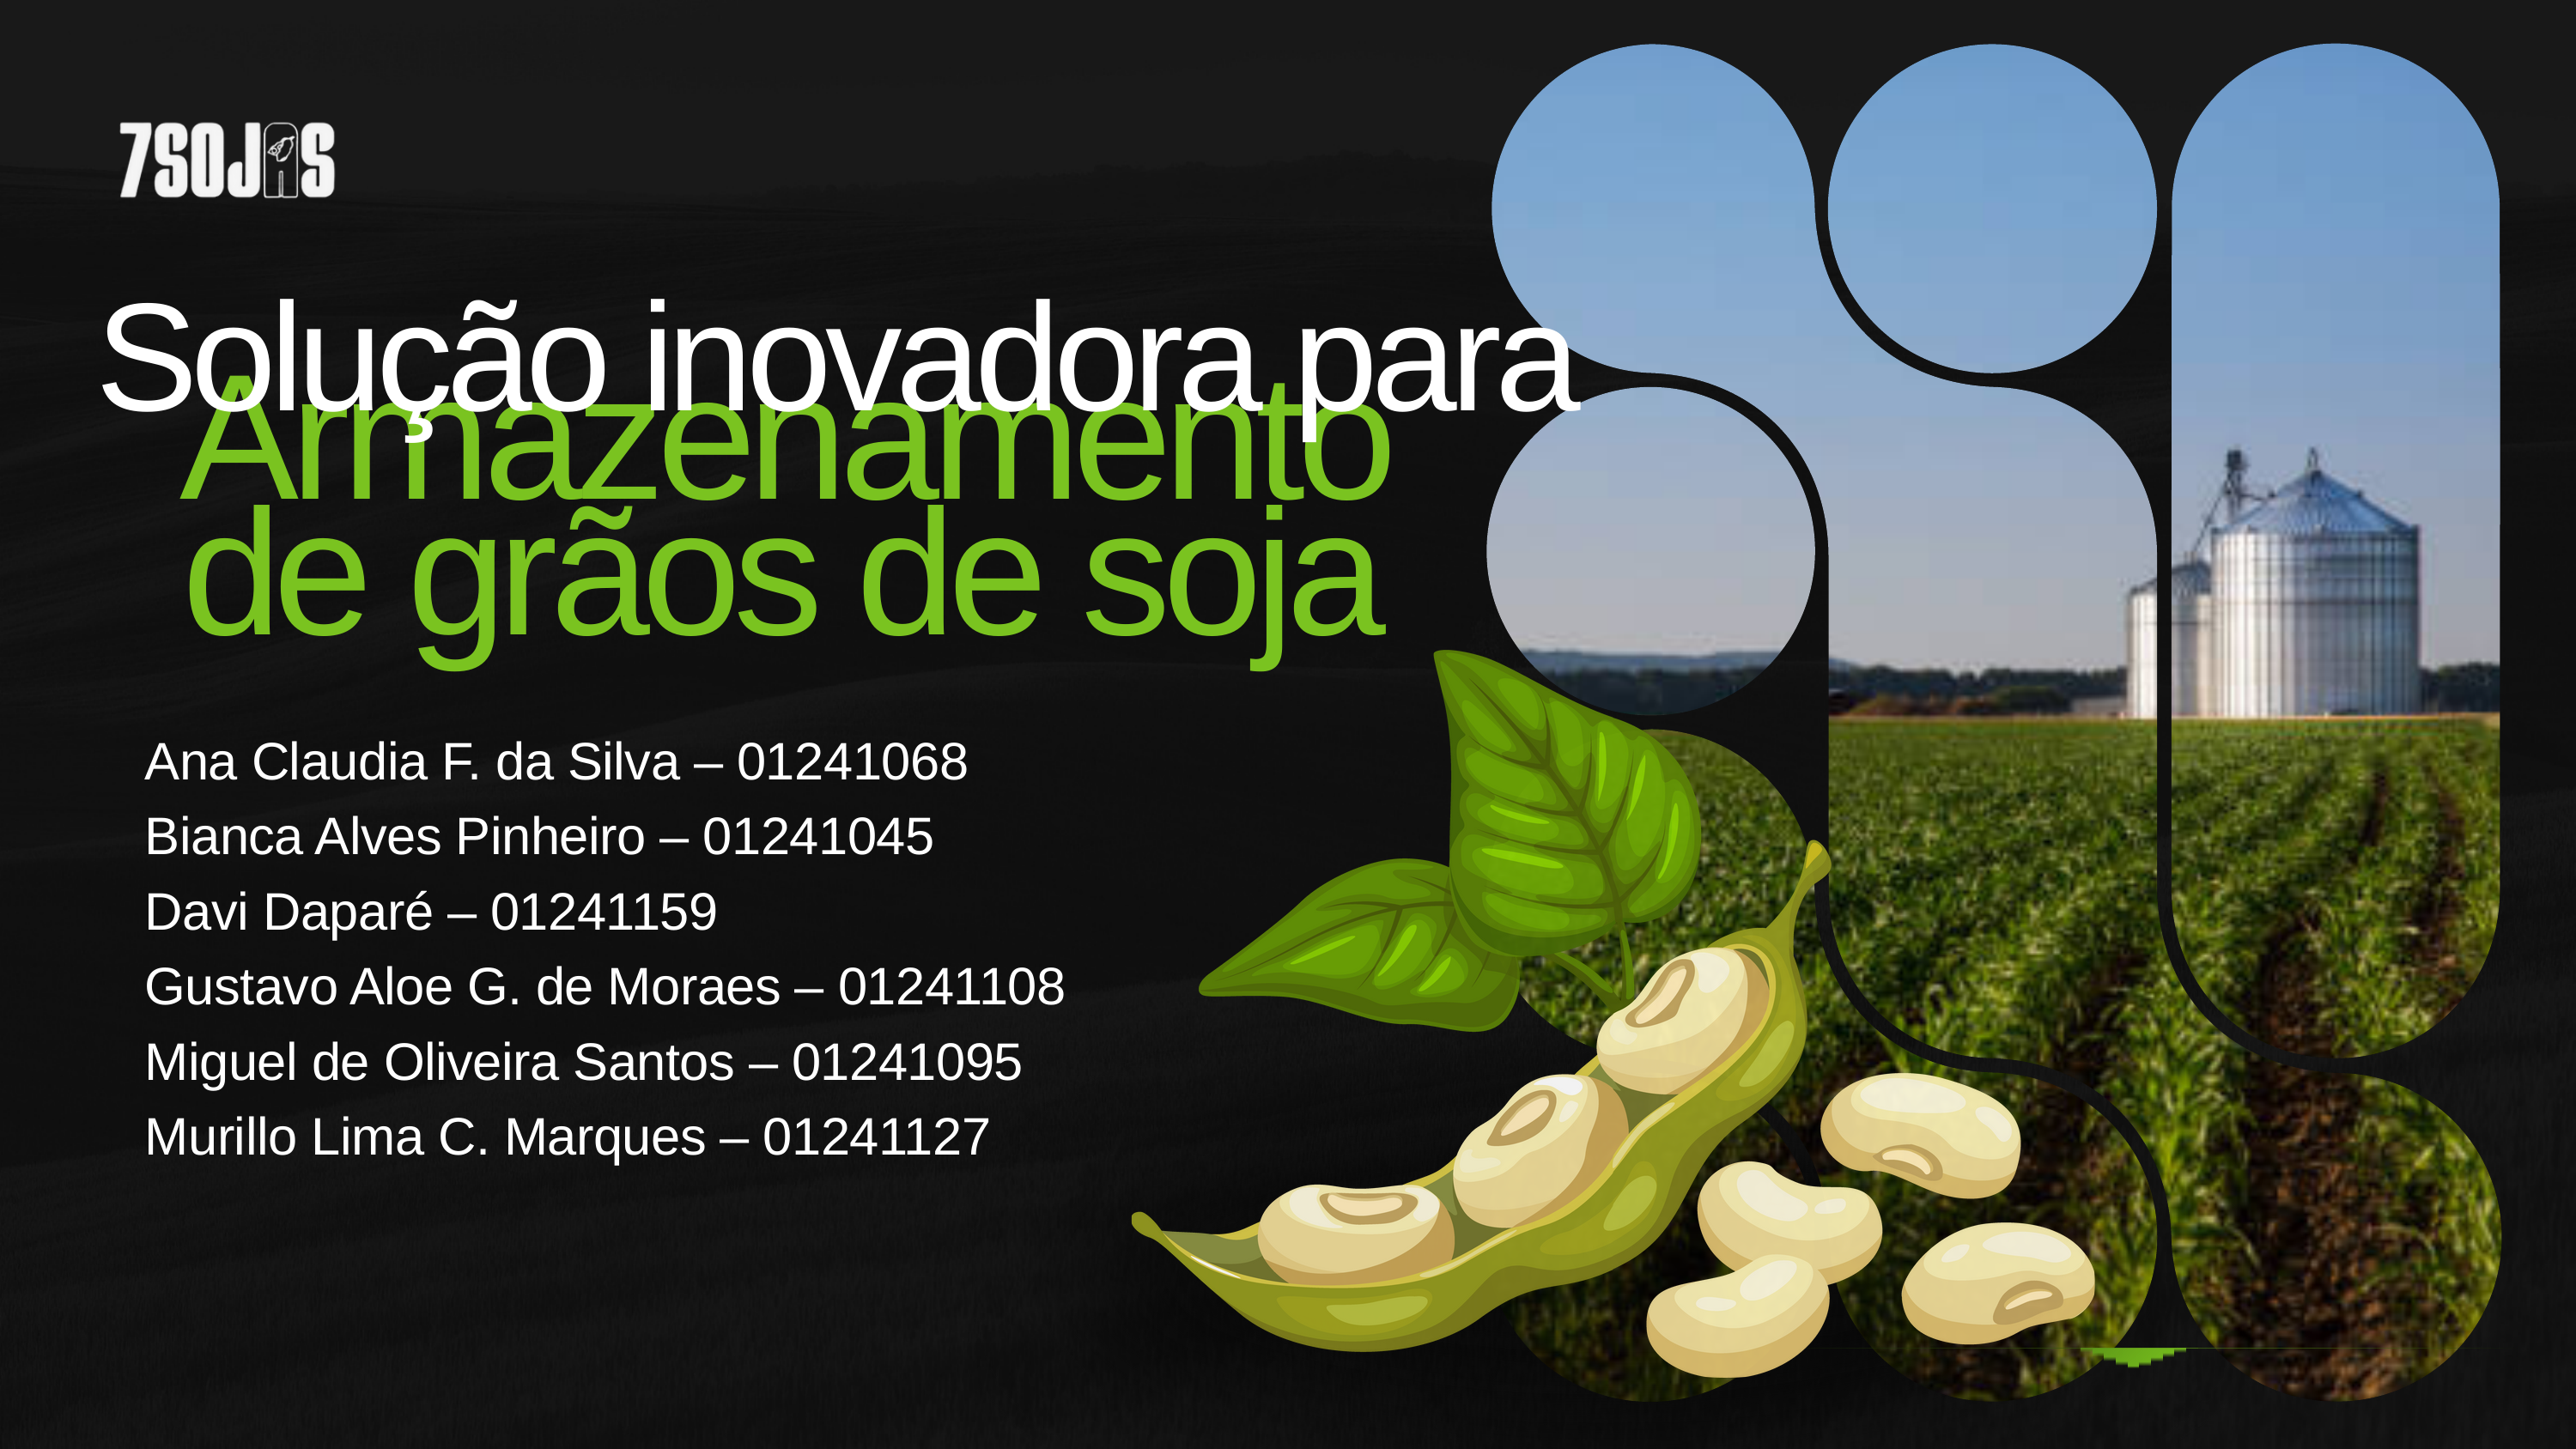

Solução inovadora para
Armazenamento de grãos de soja

Ana Claudia F. da Silva – 01241068
Bianca Alves Pinheiro – 01241045
Davi Daparé – 01241159
Gustavo Aloe G. de Moraes – 01241108
Miguel de Oliveira Santos – 01241095
Murillo Lima C. Marques – 01241127